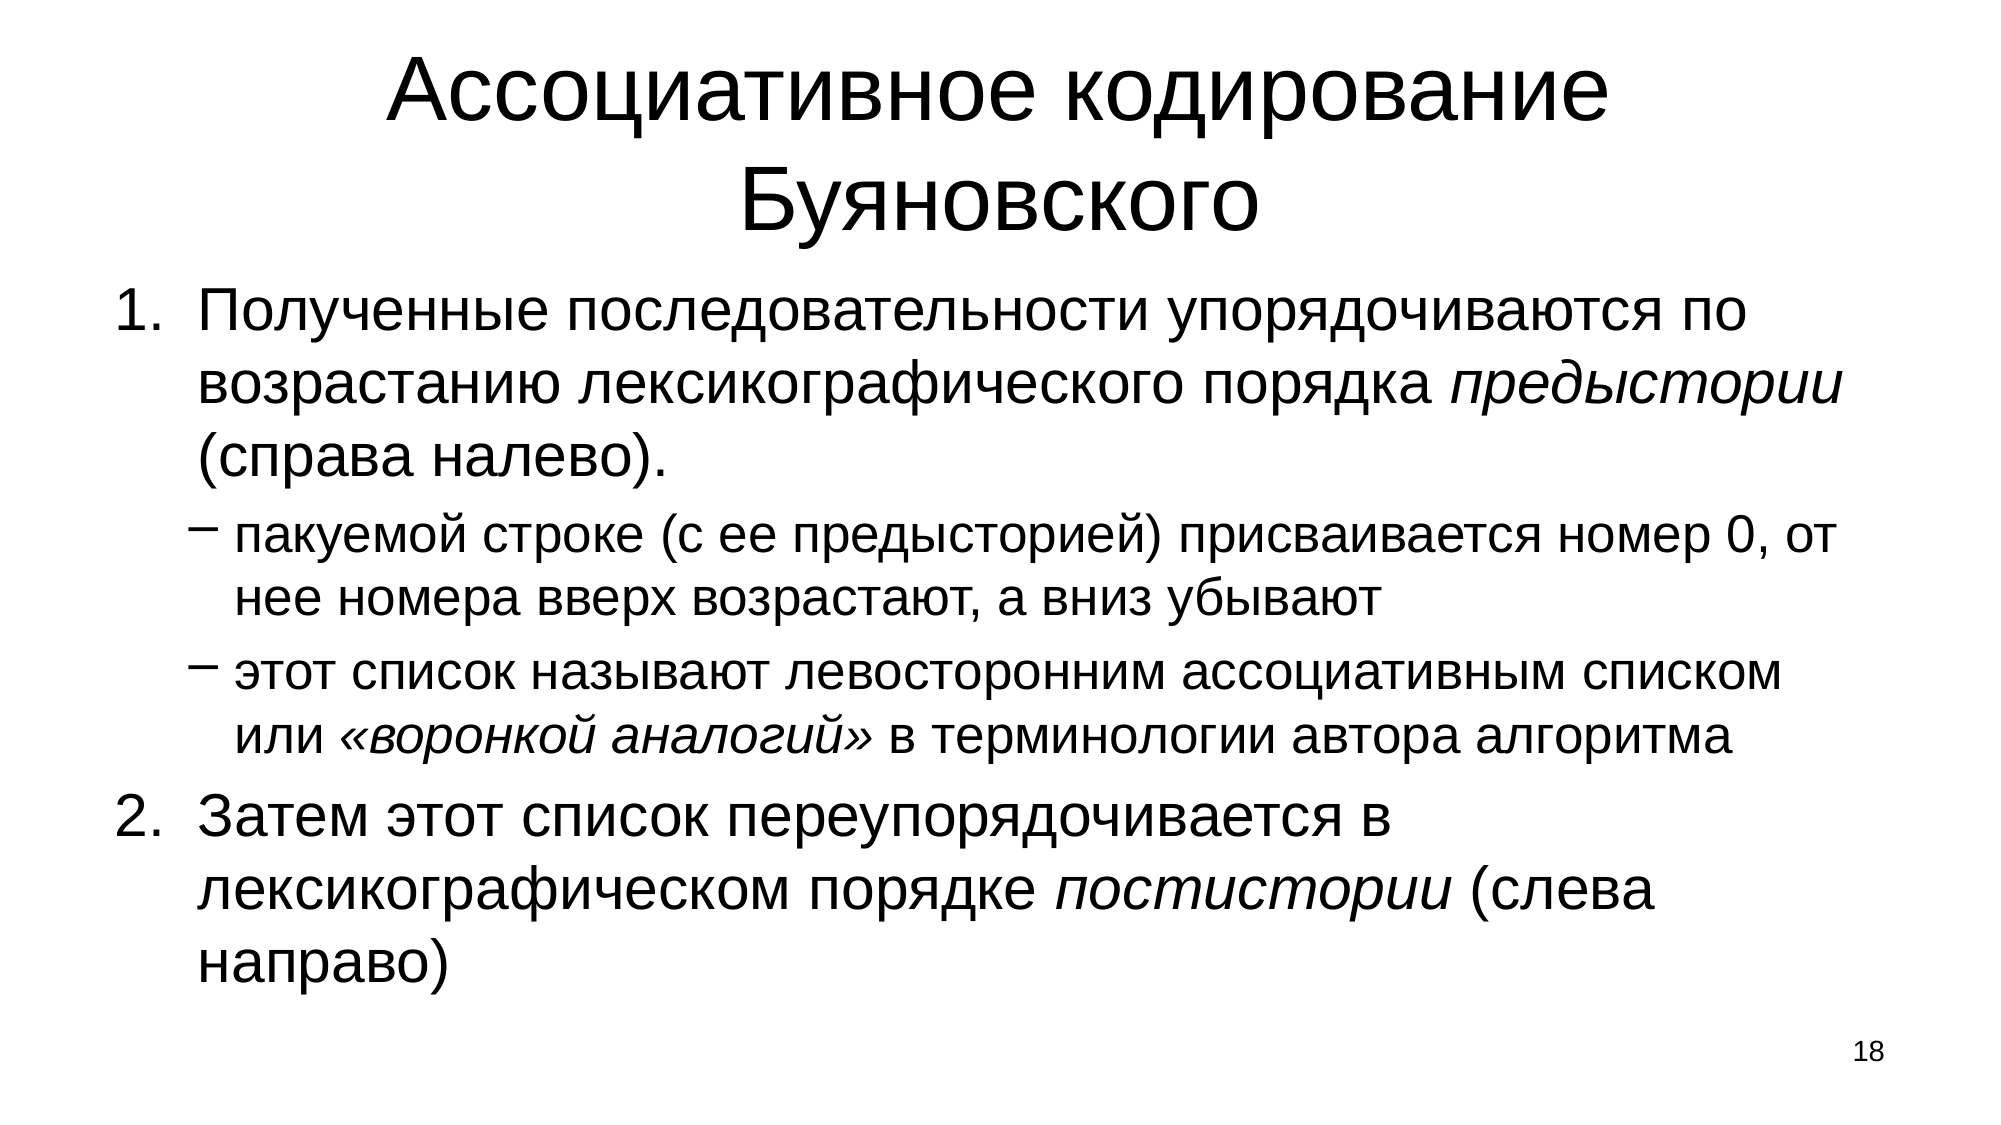

# Ассоциативное кодирование Буяновского
Полученные последовательности упорядочиваются по возрастанию лексикографического порядка предыстории (справа налево).
пакуемой строке (с ее предысторией) присваивается номер 0, от нее номера вверх возрастают, а вниз убывают
этот список называют левосторонним ассоциативным списком или «воронкой аналогий» в терминологии автора алгоритма
Затем этот список переупорядочивается в лексикографическом порядке постистории (слева направо)
18